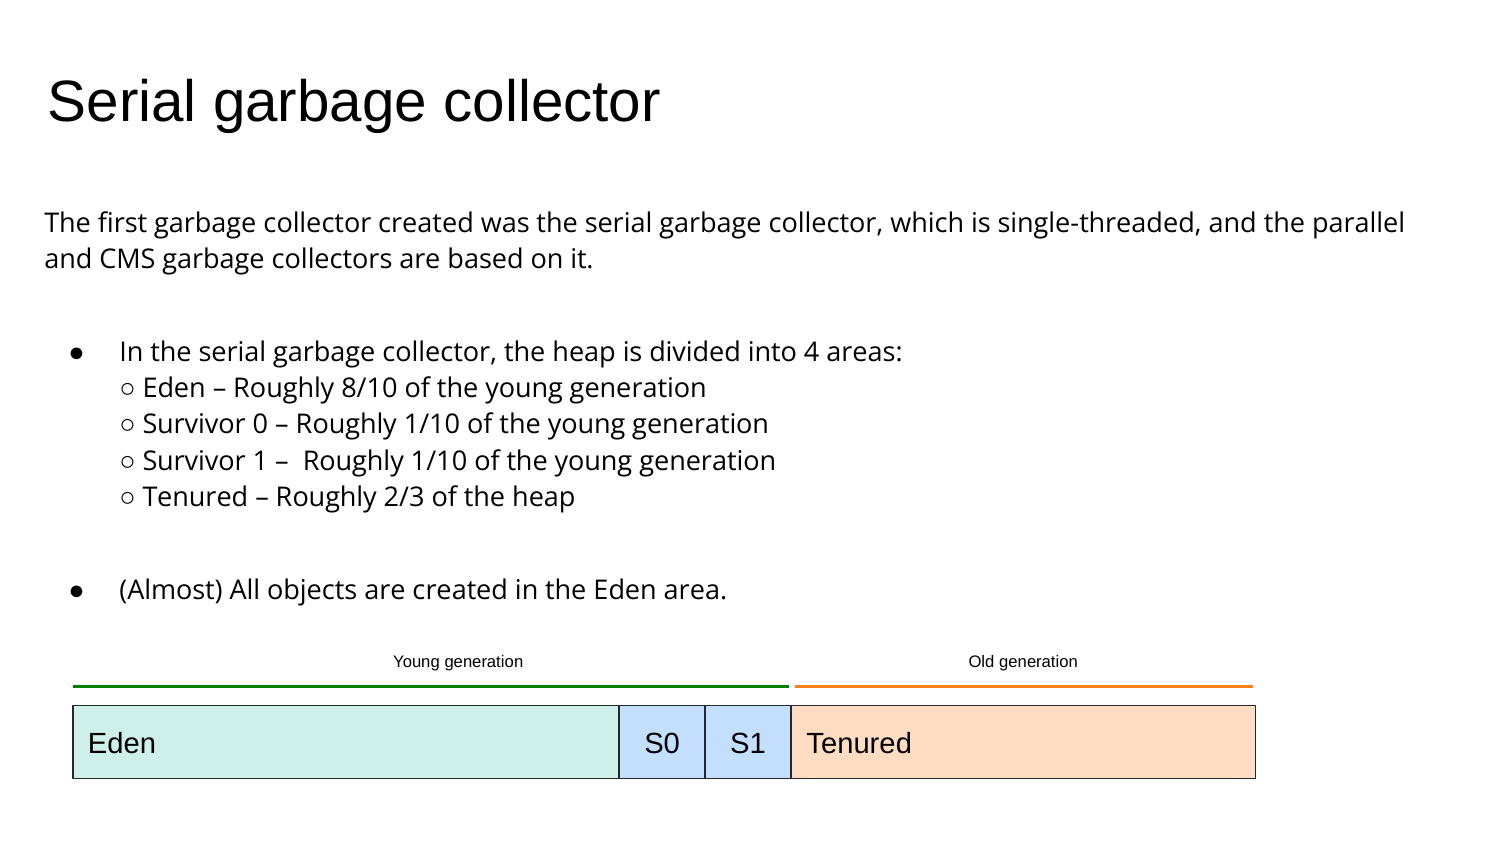

# Serial garbage collector
The first garbage collector created was the serial garbage collector, which is single-threaded, and the parallel and CMS garbage collectors are based on it.

In the serial garbage collector, the heap is divided into 4 areas:
○ Eden – Roughly 8/10 of the young generation
○ Survivor 0 – Roughly 1/10 of the young generation
○ Survivor 1 –  Roughly 1/10 of the young generation
○ Tenured – Roughly 2/3 of the heap

(Almost) All objects are created in the Eden area.
Young generation
Old generation
Eden
S0
S1
Tenured